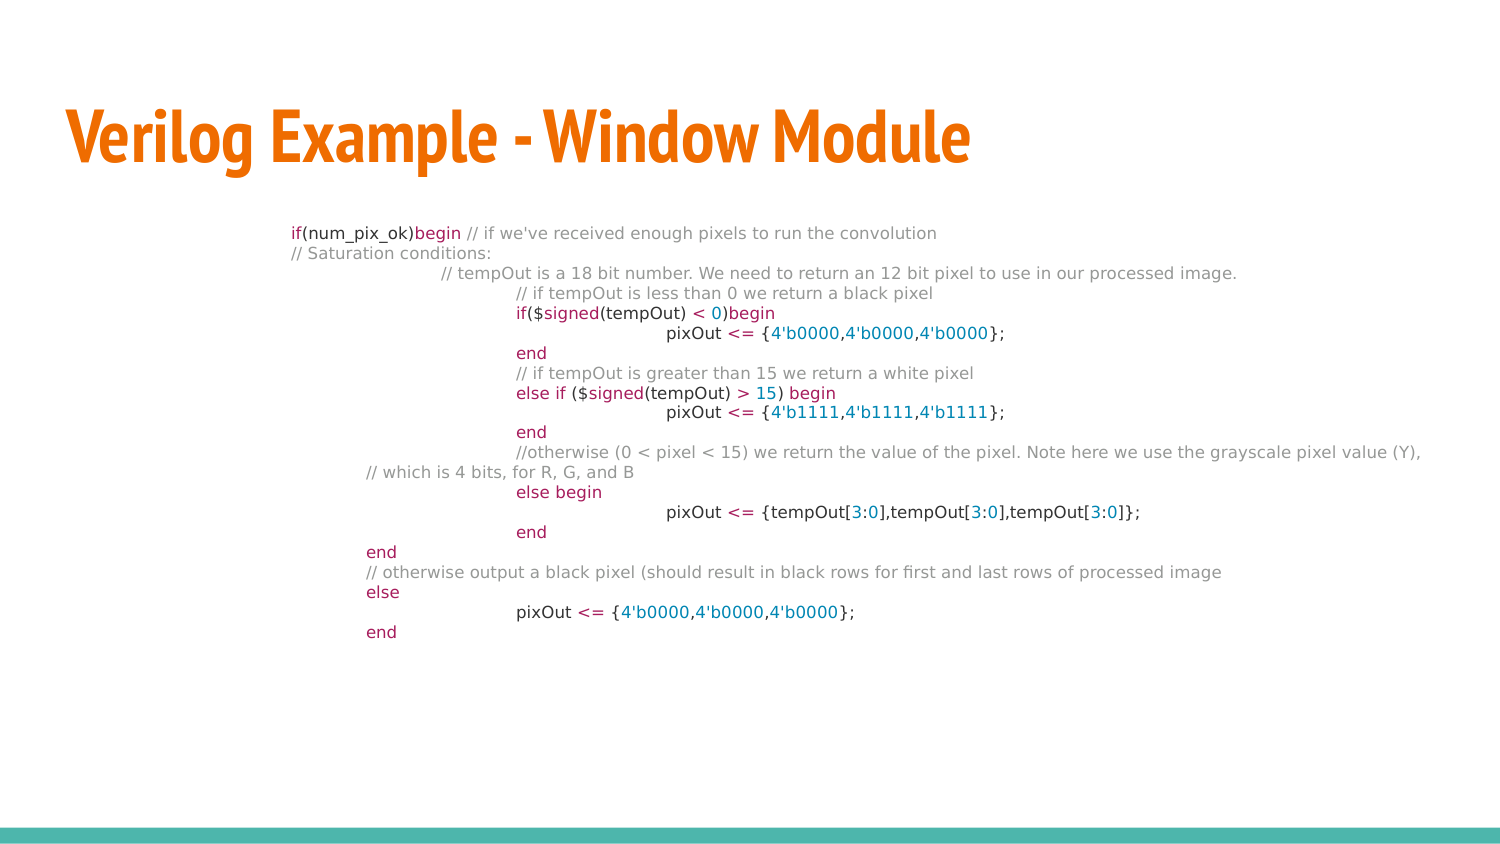

# Verilog Example - Window Module
if(num_pix_ok)begin // if we've received enough pixels to run the convolution
// Saturation conditions:
	// tempOut is a 18 bit number. We need to return an 12 bit pixel to use in our processed image.
		// if tempOut is less than 0 we return a black pixel
		if($signed(tempOut) < 0)begin
			pixOut <= {4'b0000,4'b0000,4'b0000};
		end
		// if tempOut is greater than 15 we return a white pixel
		else if ($signed(tempOut) > 15) begin
			pixOut <= {4'b1111,4'b1111,4'b1111};
		end
		//otherwise (0 < pixel < 15) we return the value of the pixel. Note here we use the grayscale pixel value (Y),
// which is 4 bits, for R, G, and B
		else begin
			pixOut <= {tempOut[3:0],tempOut[3:0],tempOut[3:0]};
		end
	end
	// otherwise output a black pixel (should result in black rows for first and last rows of processed image
	else
		pixOut <= {4'b0000,4'b0000,4'b0000};
	end